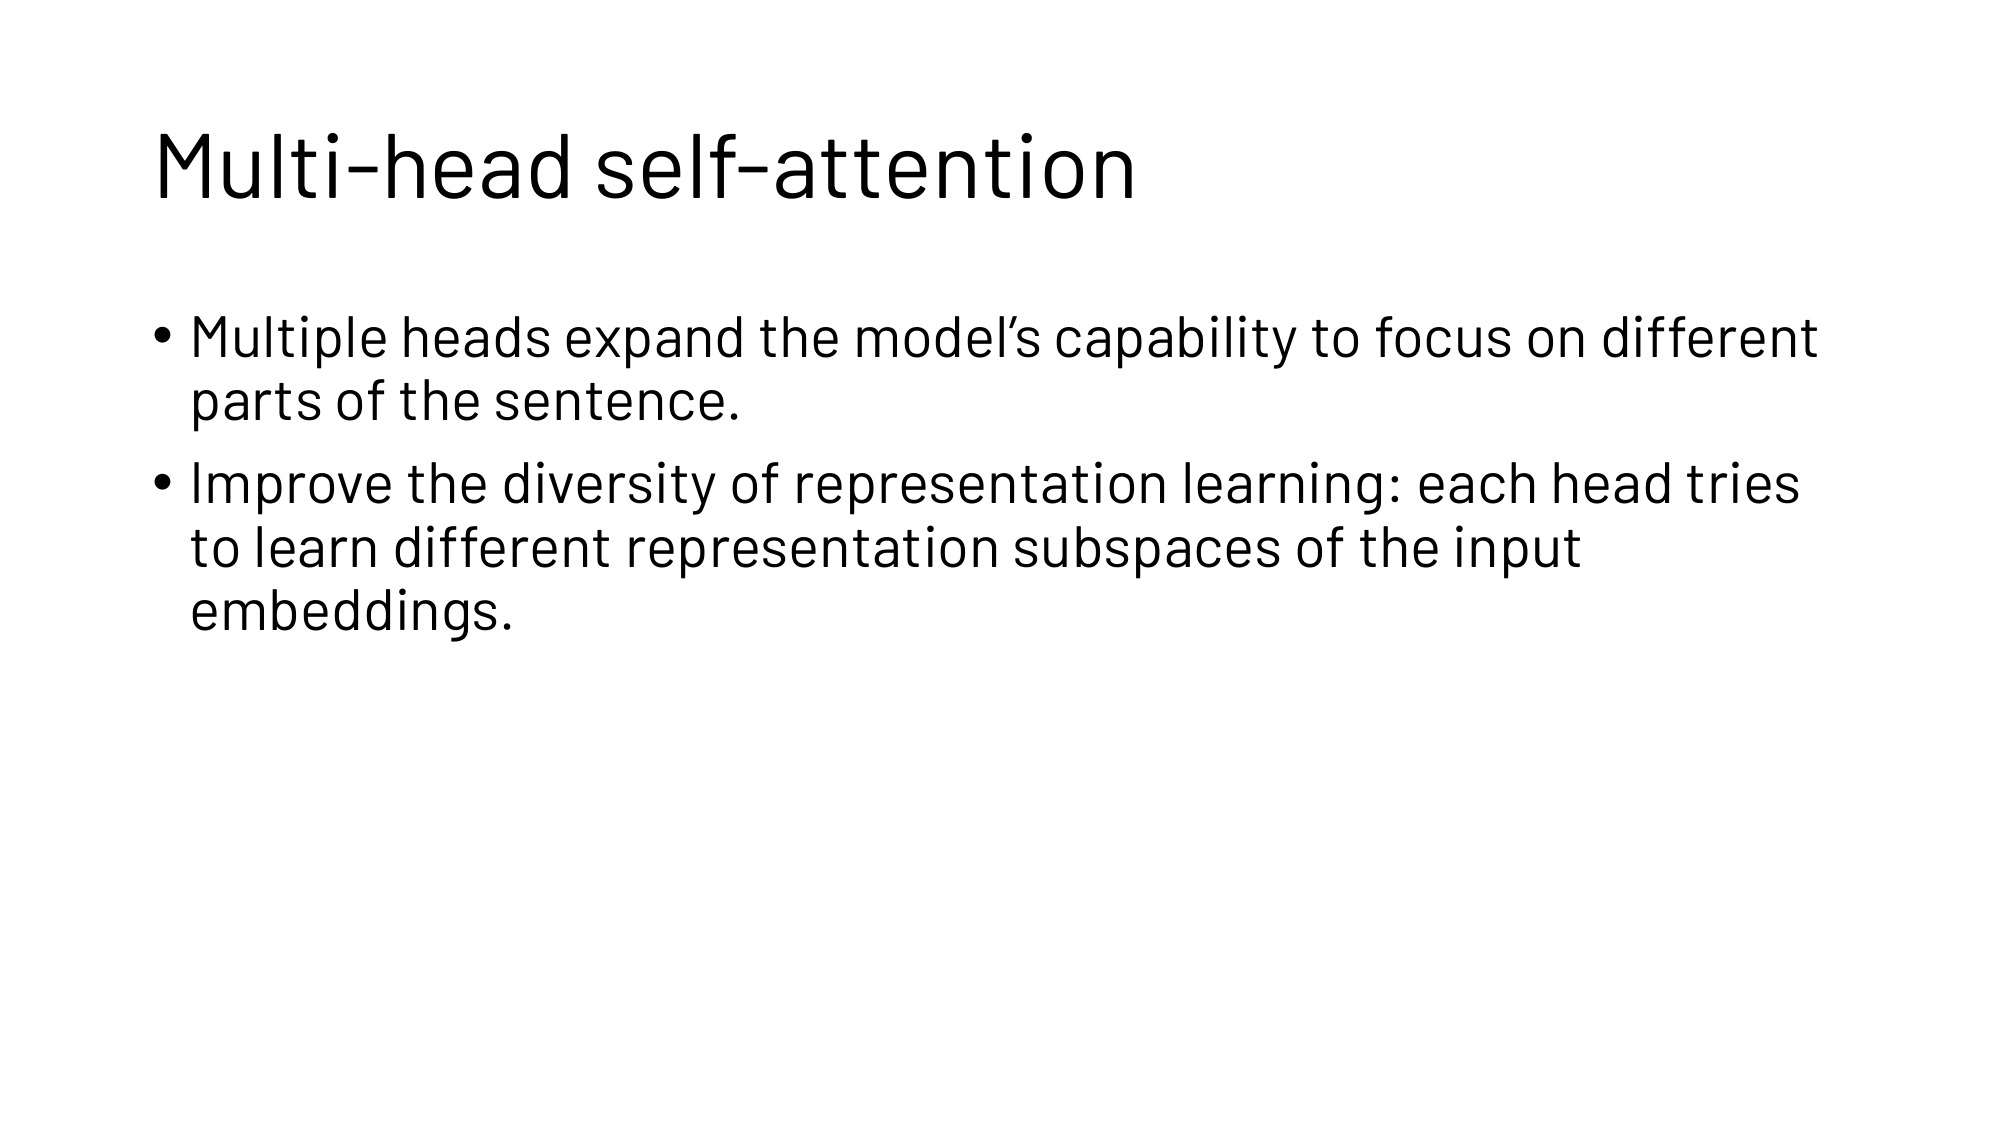

# Multi-head self-attention
Multiple heads expand the model’s capability to focus on different parts of the sentence.
Improve the diversity of representation learning: each head tries to learn different representation subspaces of the input embeddings.